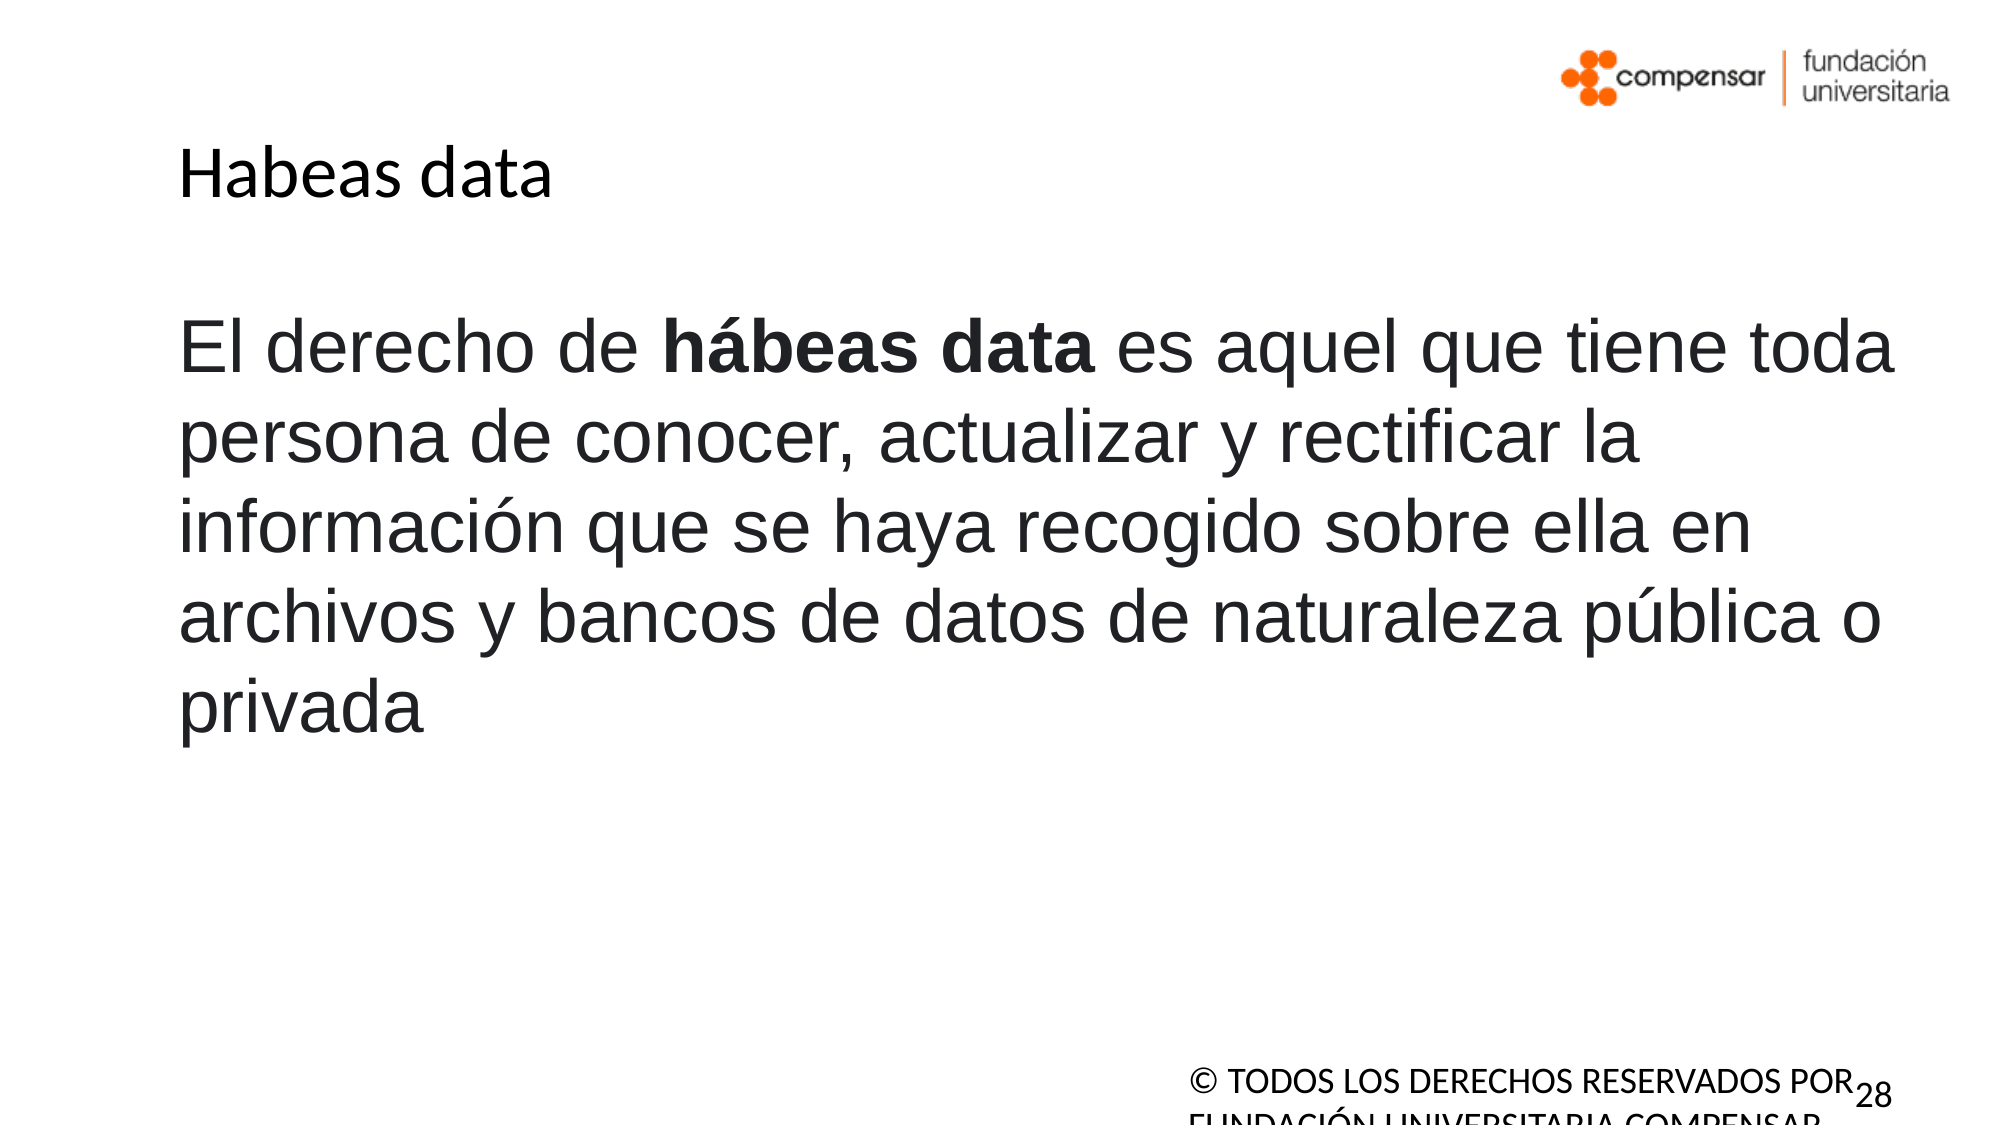

# Habeas data
El derecho de hábeas data es aquel que tiene toda persona de conocer, actualizar y rectificar la información que se haya recogido sobre ella en archivos y bancos de datos de naturaleza pública o privada
© TODOS LOS DERECHOS RESERVADOS POR FUNDACIÓN UNIVERSITARIA COMPENSAR
28